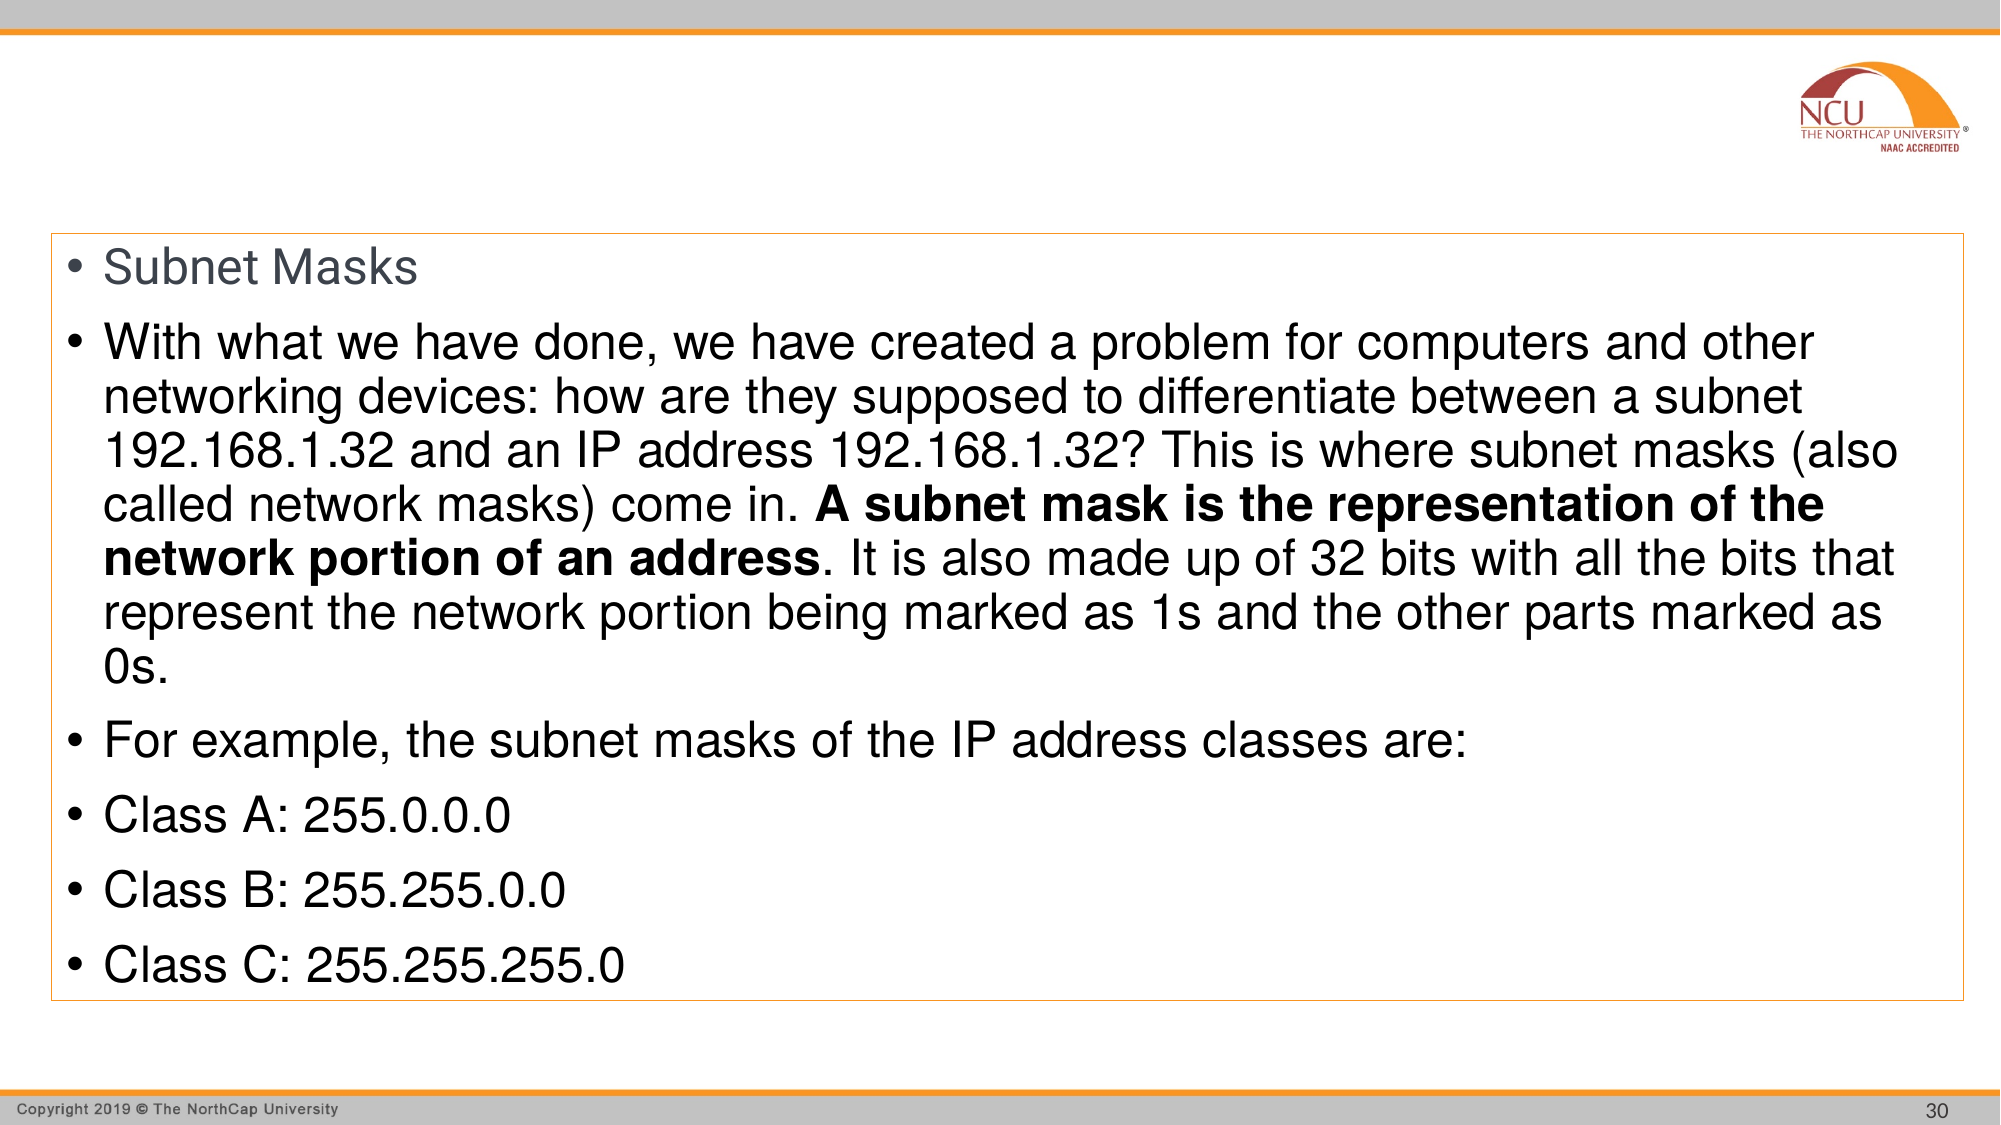

#
Subnet Masks
With what we have done, we have created a problem for computers and other networking devices: how are they supposed to differentiate between a subnet 192.168.1.32 and an IP address 192.168.1.32? This is where subnet masks (also called network masks) come in. A subnet mask is the representation of the network portion of an address. It is also made up of 32 bits with all the bits that represent the network portion being marked as 1s and the other parts marked as 0s.
For example, the subnet masks of the IP address classes are:
Class A: 255.0.0.0
Class B: 255.255.0.0
Class C: 255.255.255.0
30